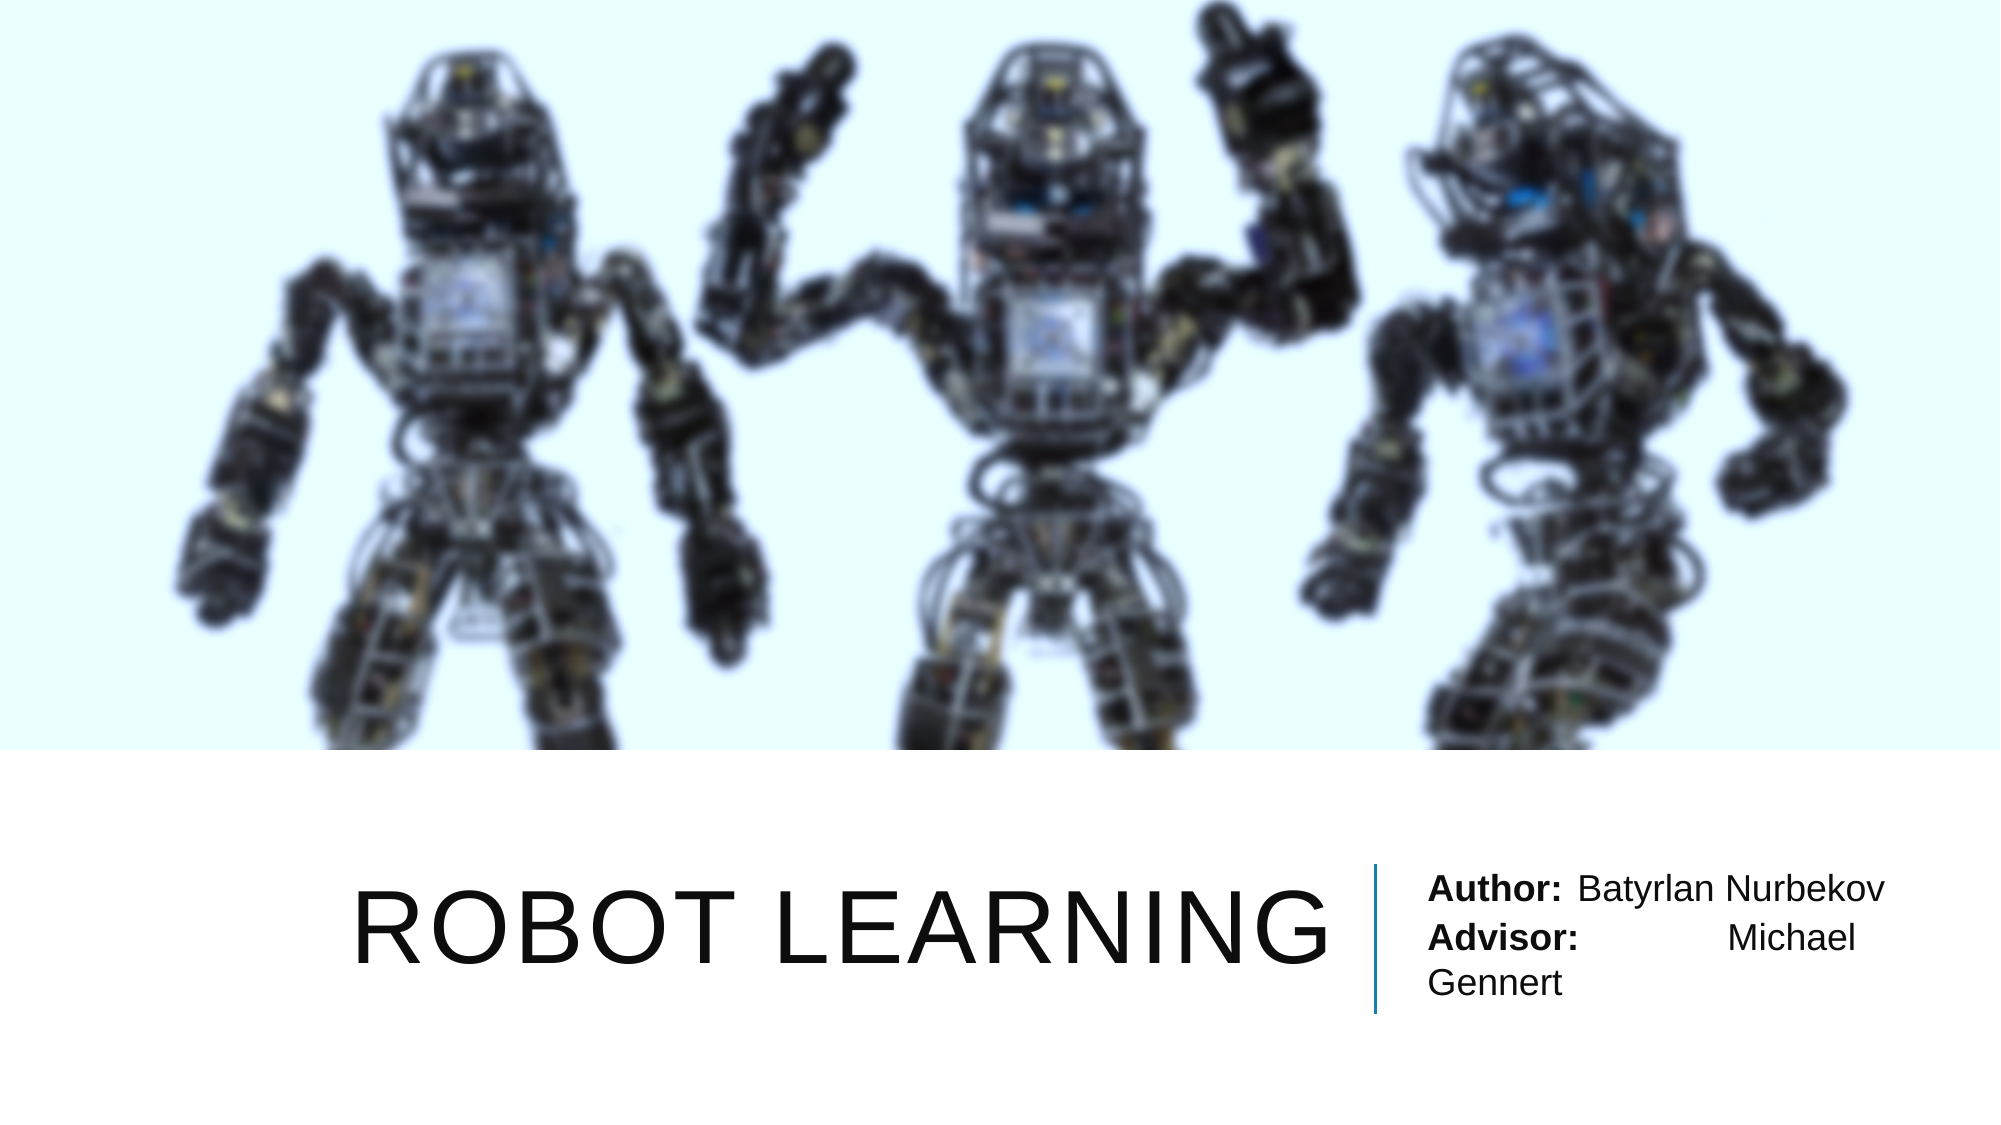

# Robot Learning
Author:	Batyrlan Nurbekov
Advisor:	Michael Gennert